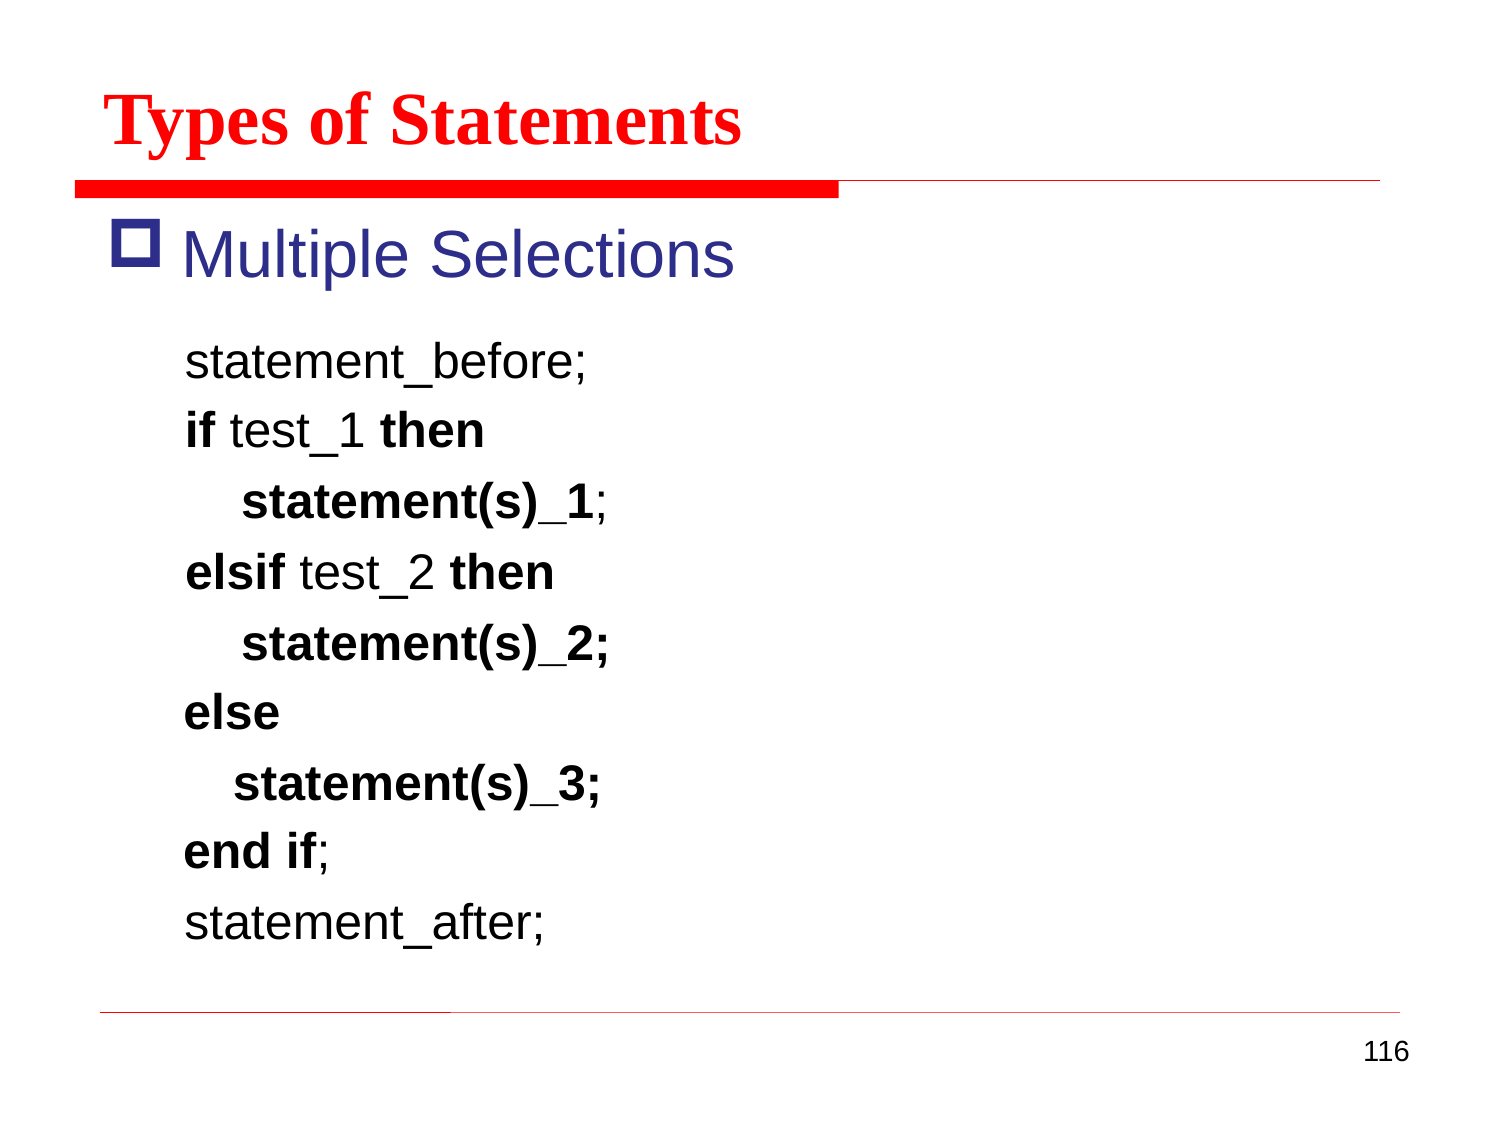

Types of Statements
Multiple Selections
statement_before;

if test_1 then
	statement(s)_1;

elsif test_2 then

	statement(s)_2;
else
statement(s)_3;
end if;
statement_after;
116